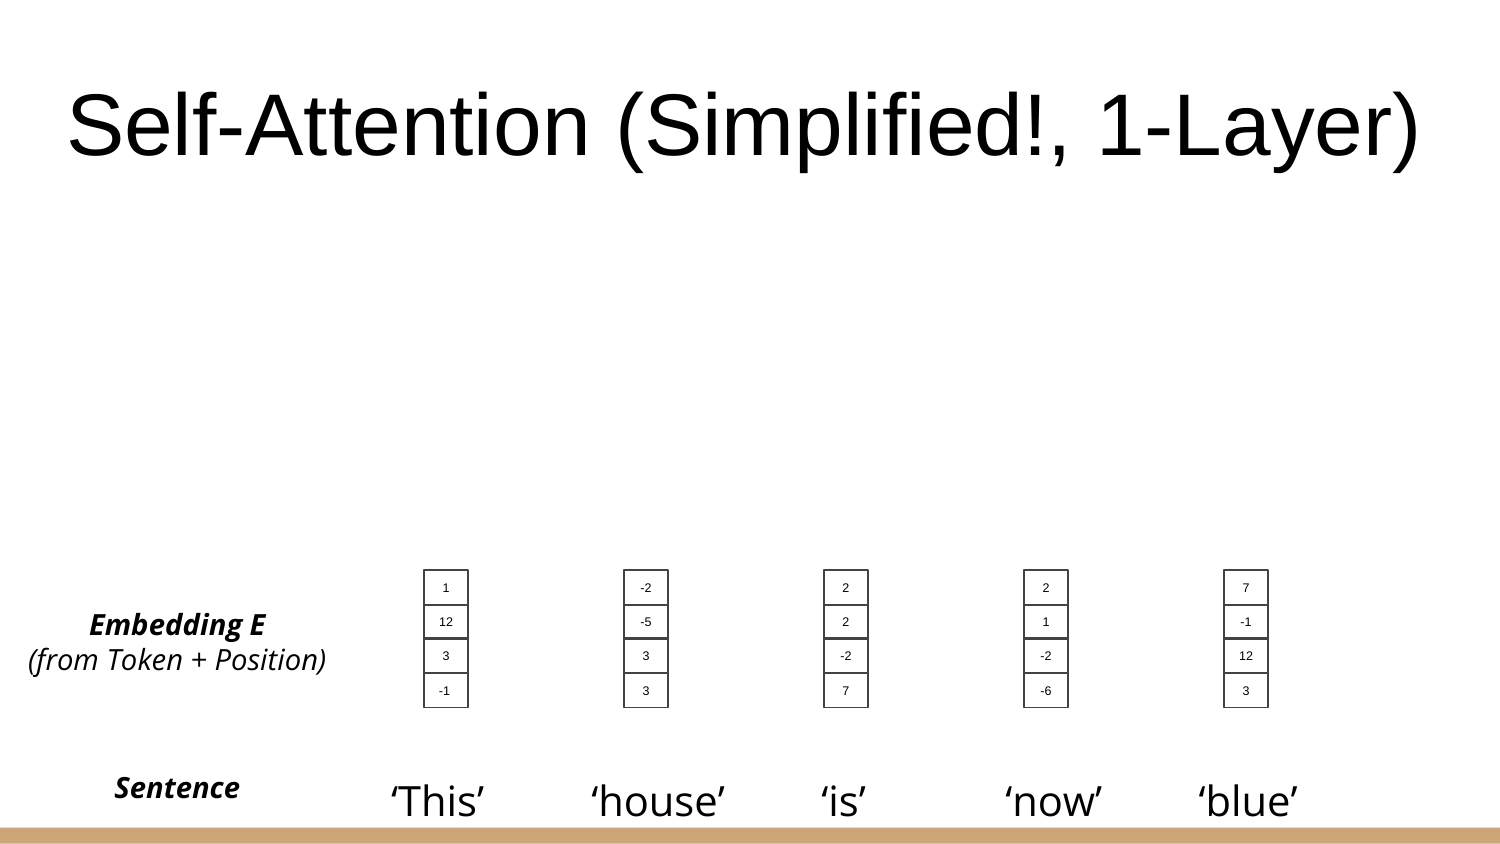

# Self-Attention (Simplified!, 1-Layer)

Q1     K1     V1               Q2      K2      V2              Q3     K3       V3             Q4      K4      V4             Q5      K5      V5
‘This’          ‘house’         ‘is’             ‘now’         ‘blue’

1
-2
2
2
7
Embedding E
(from Token + Position)
12
-5
2
1
-1
3
3
-2
-2
12
-1
3
7
-6
3
Sentence